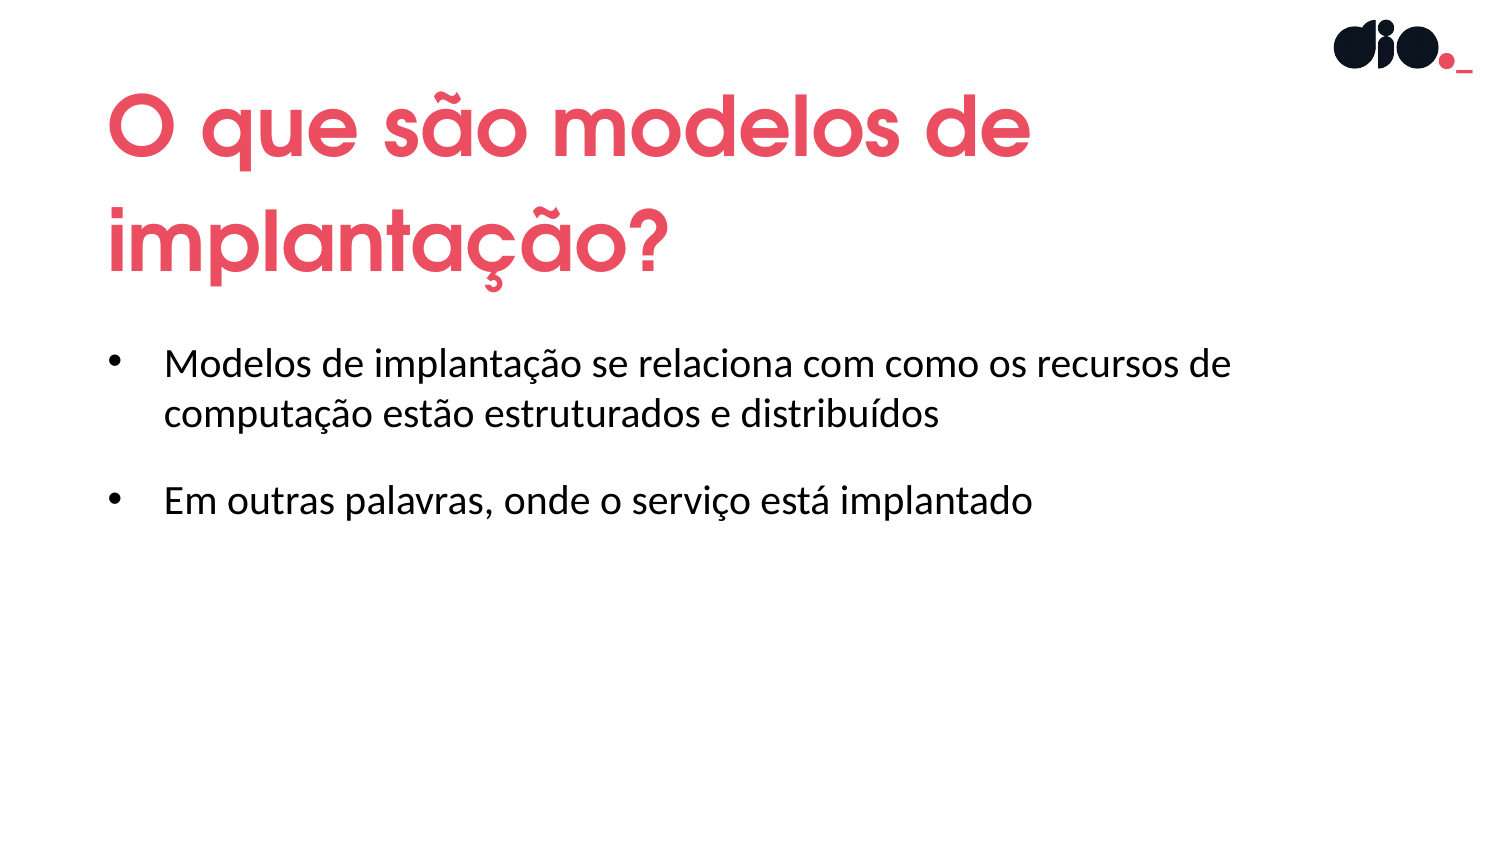

O que são modelos de implantação?
Modelos de implantação se relaciona com como os recursos de computação estão estruturados e distribuídos
Em outras palavras, onde o serviço está implantado